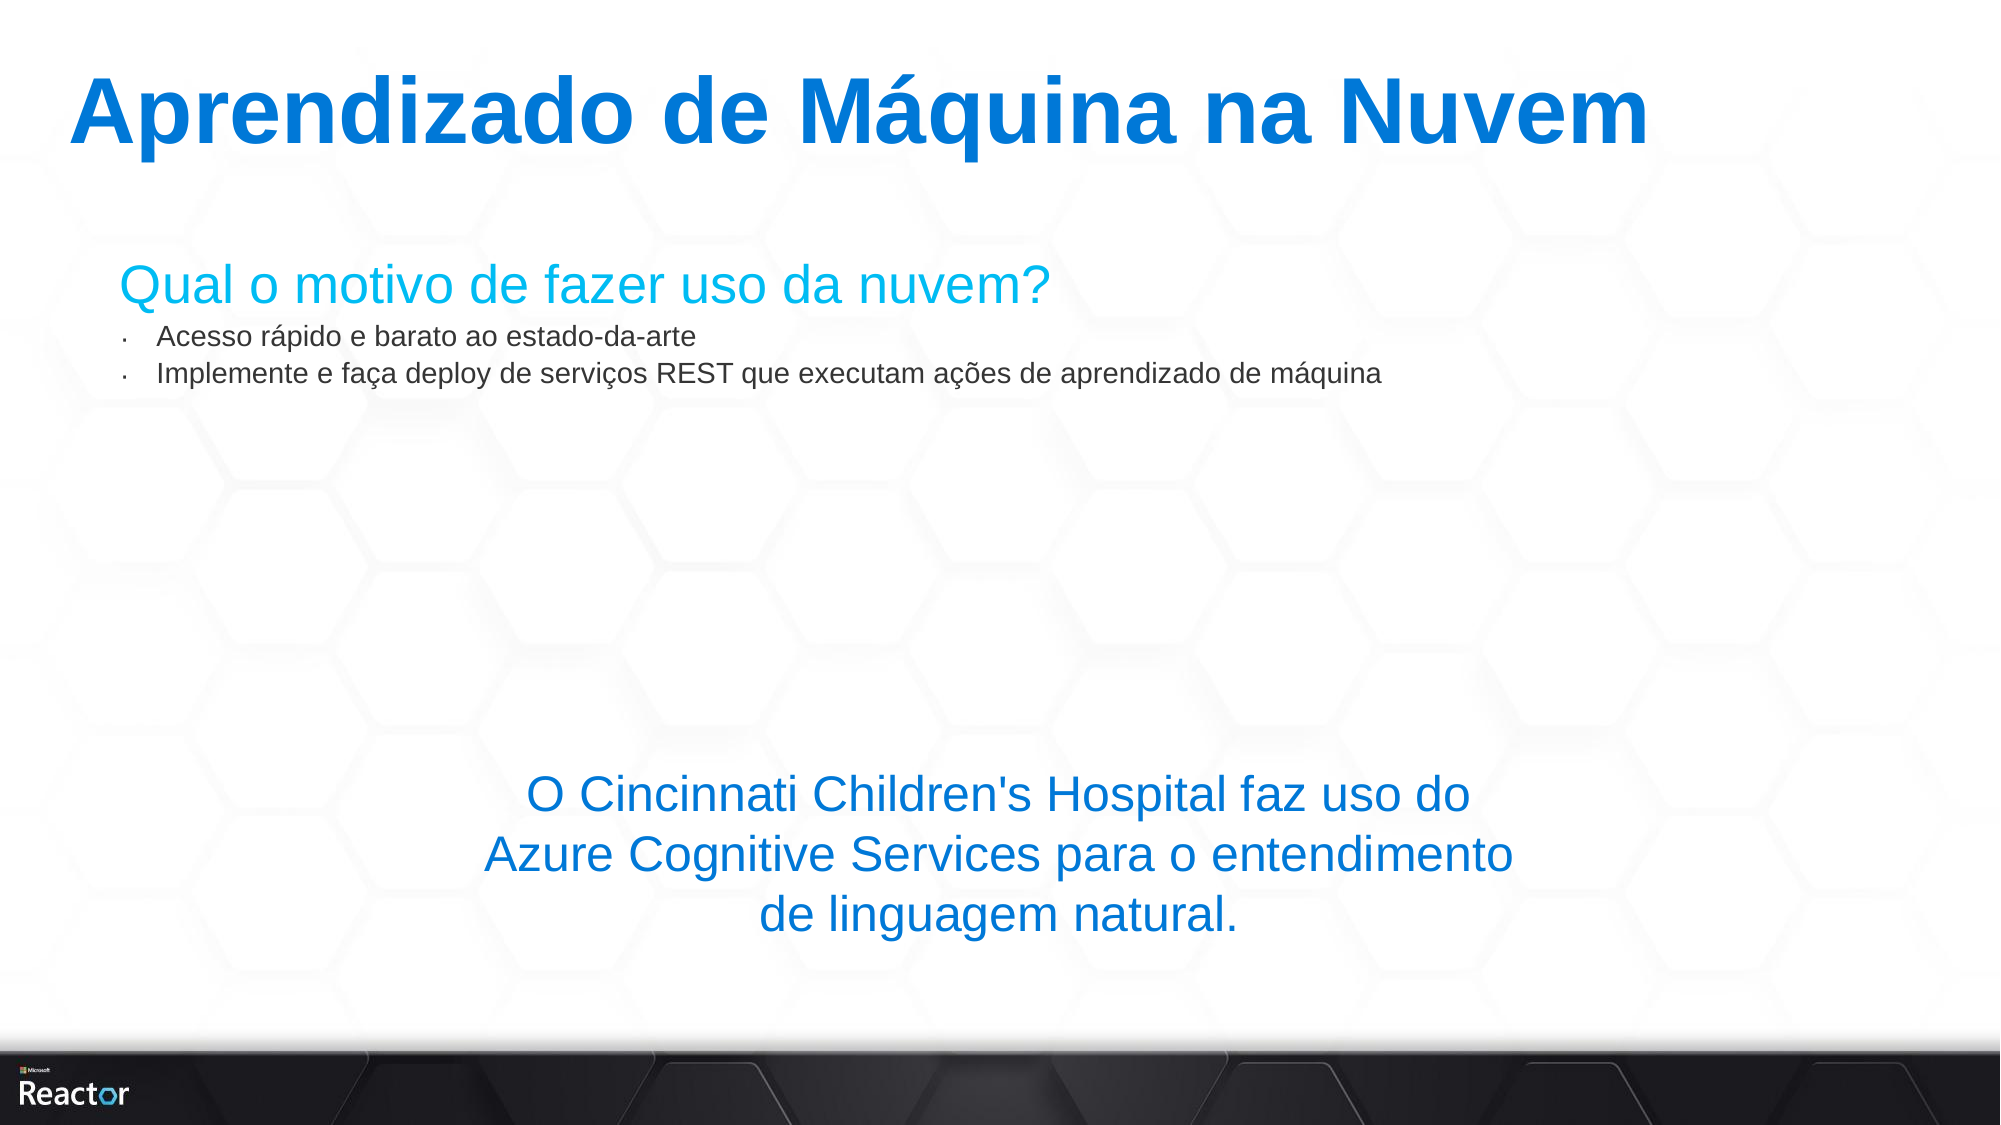

# Aprendizado de Máquina na Nuvem
Qual o motivo de fazer uso da nuvem?
Acesso rápido e barato ao estado-da-arte
Implemente e faça deploy de serviços REST que executam ações de aprendizado de máquina
O Cincinnati Children's Hospital faz uso do Azure Cognitive Services para o entendimento de linguagem natural.